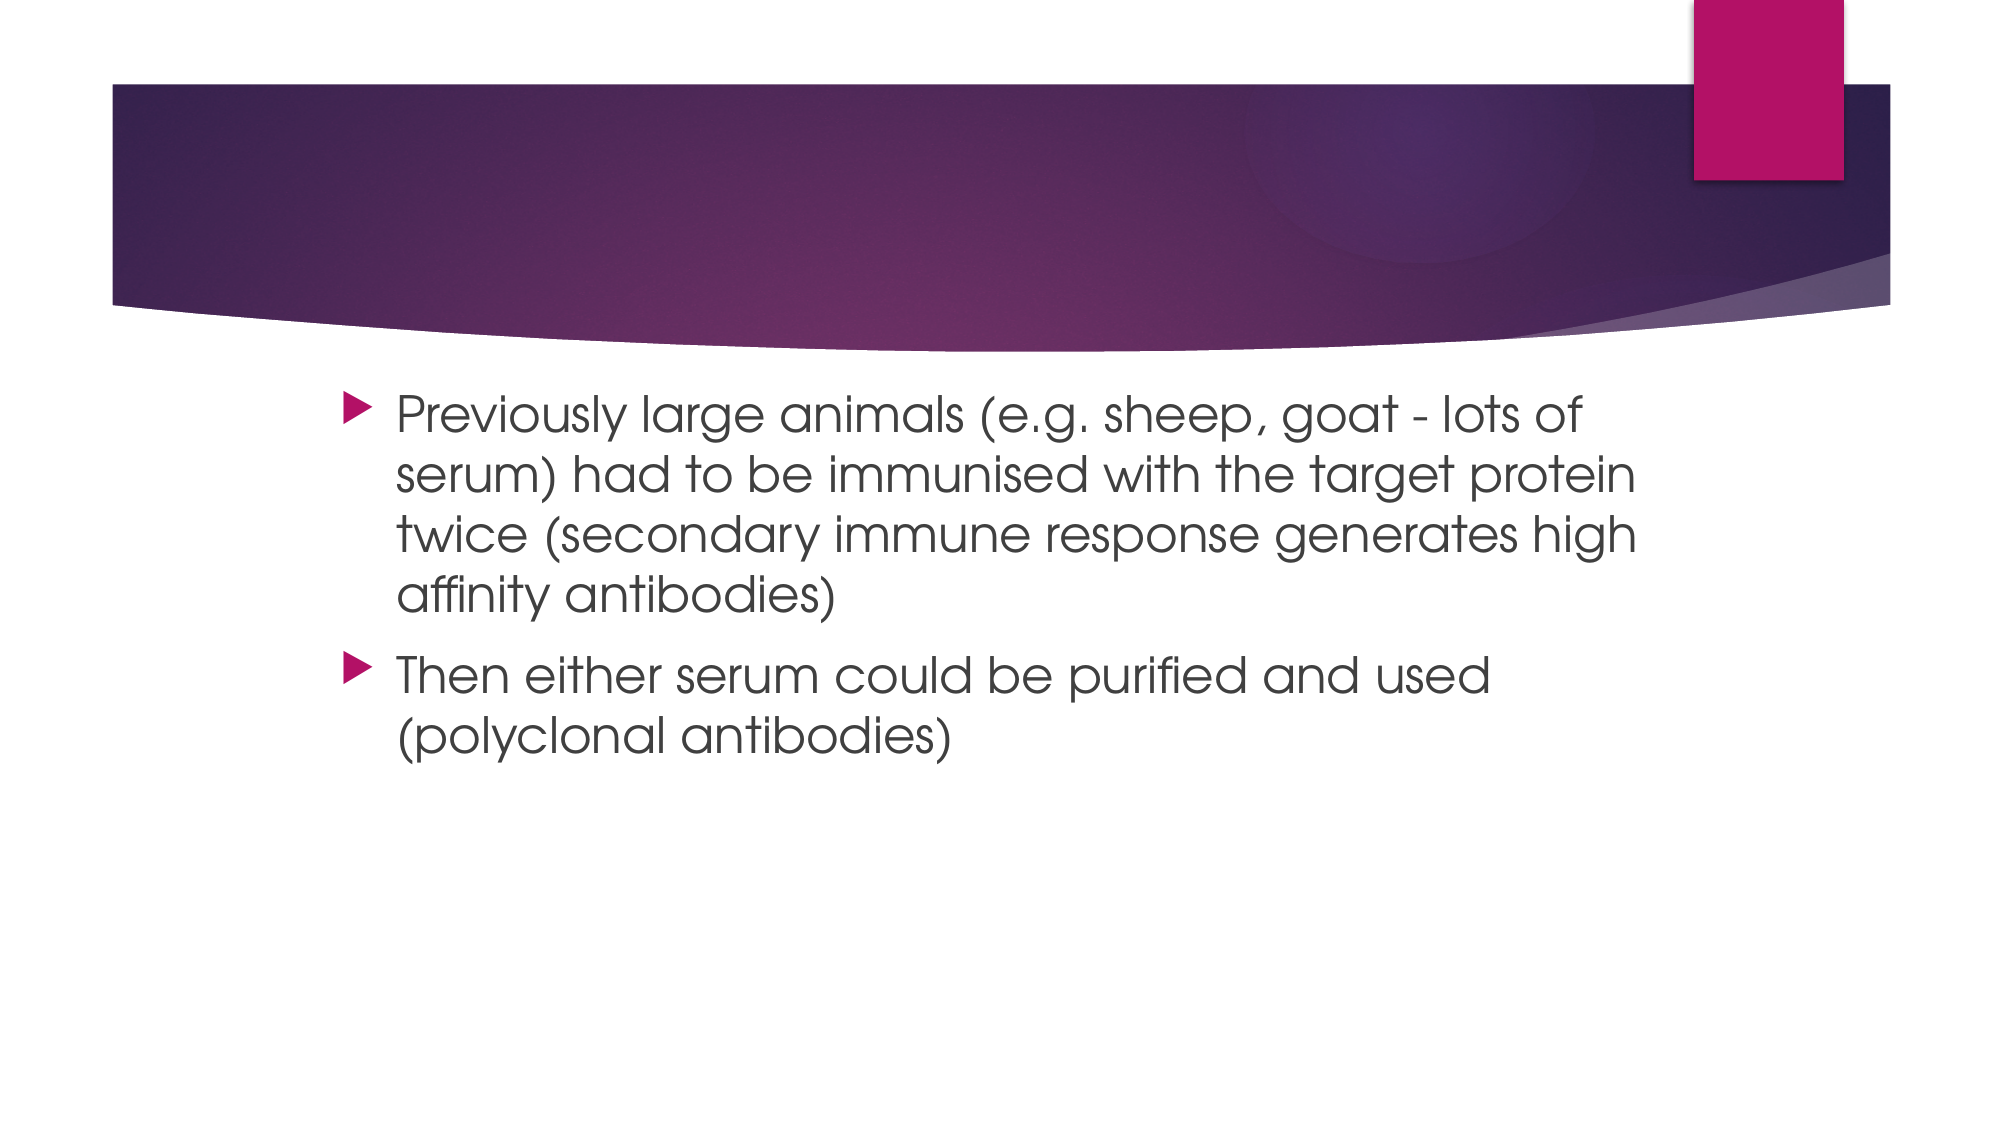

#
Previously large animals (e.g. sheep, goat - lots of serum) had to be immunised with the target protein twice (secondary immune response generates high affinity antibodies)
Then either serum could be purified and used (polyclonal antibodies)